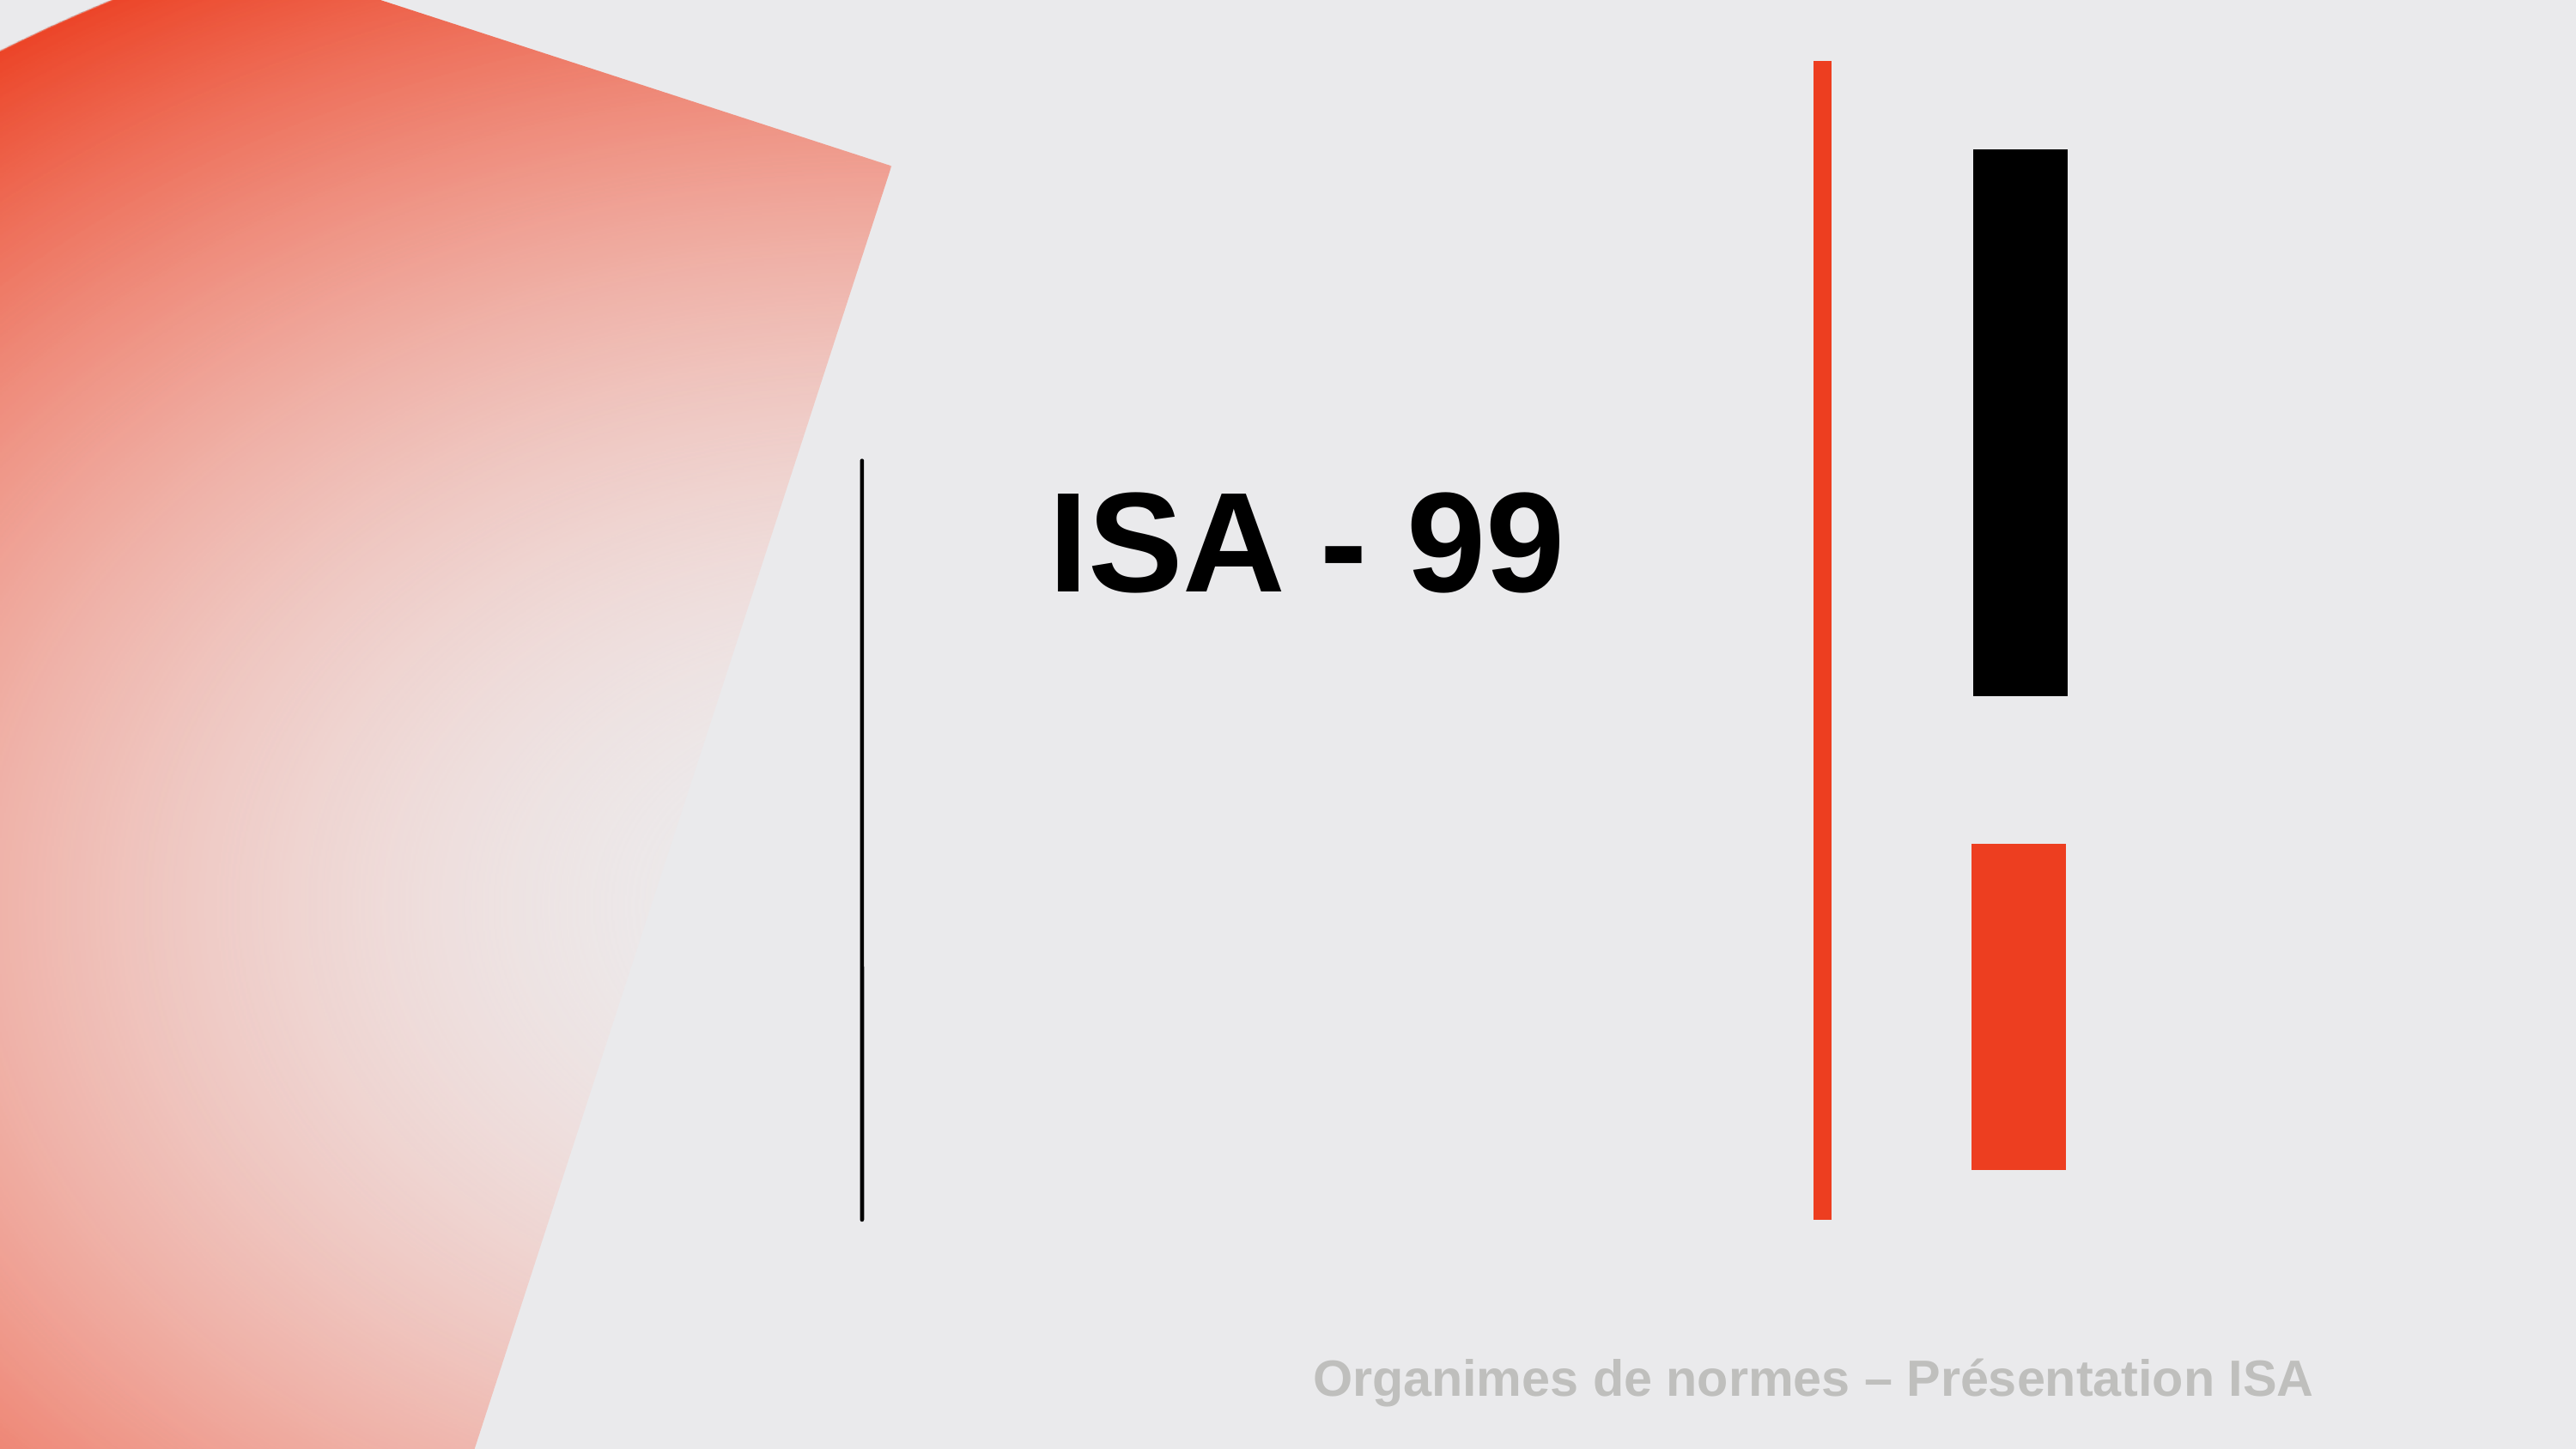

ISA - 99

Organimes de normes – Présentation ISA